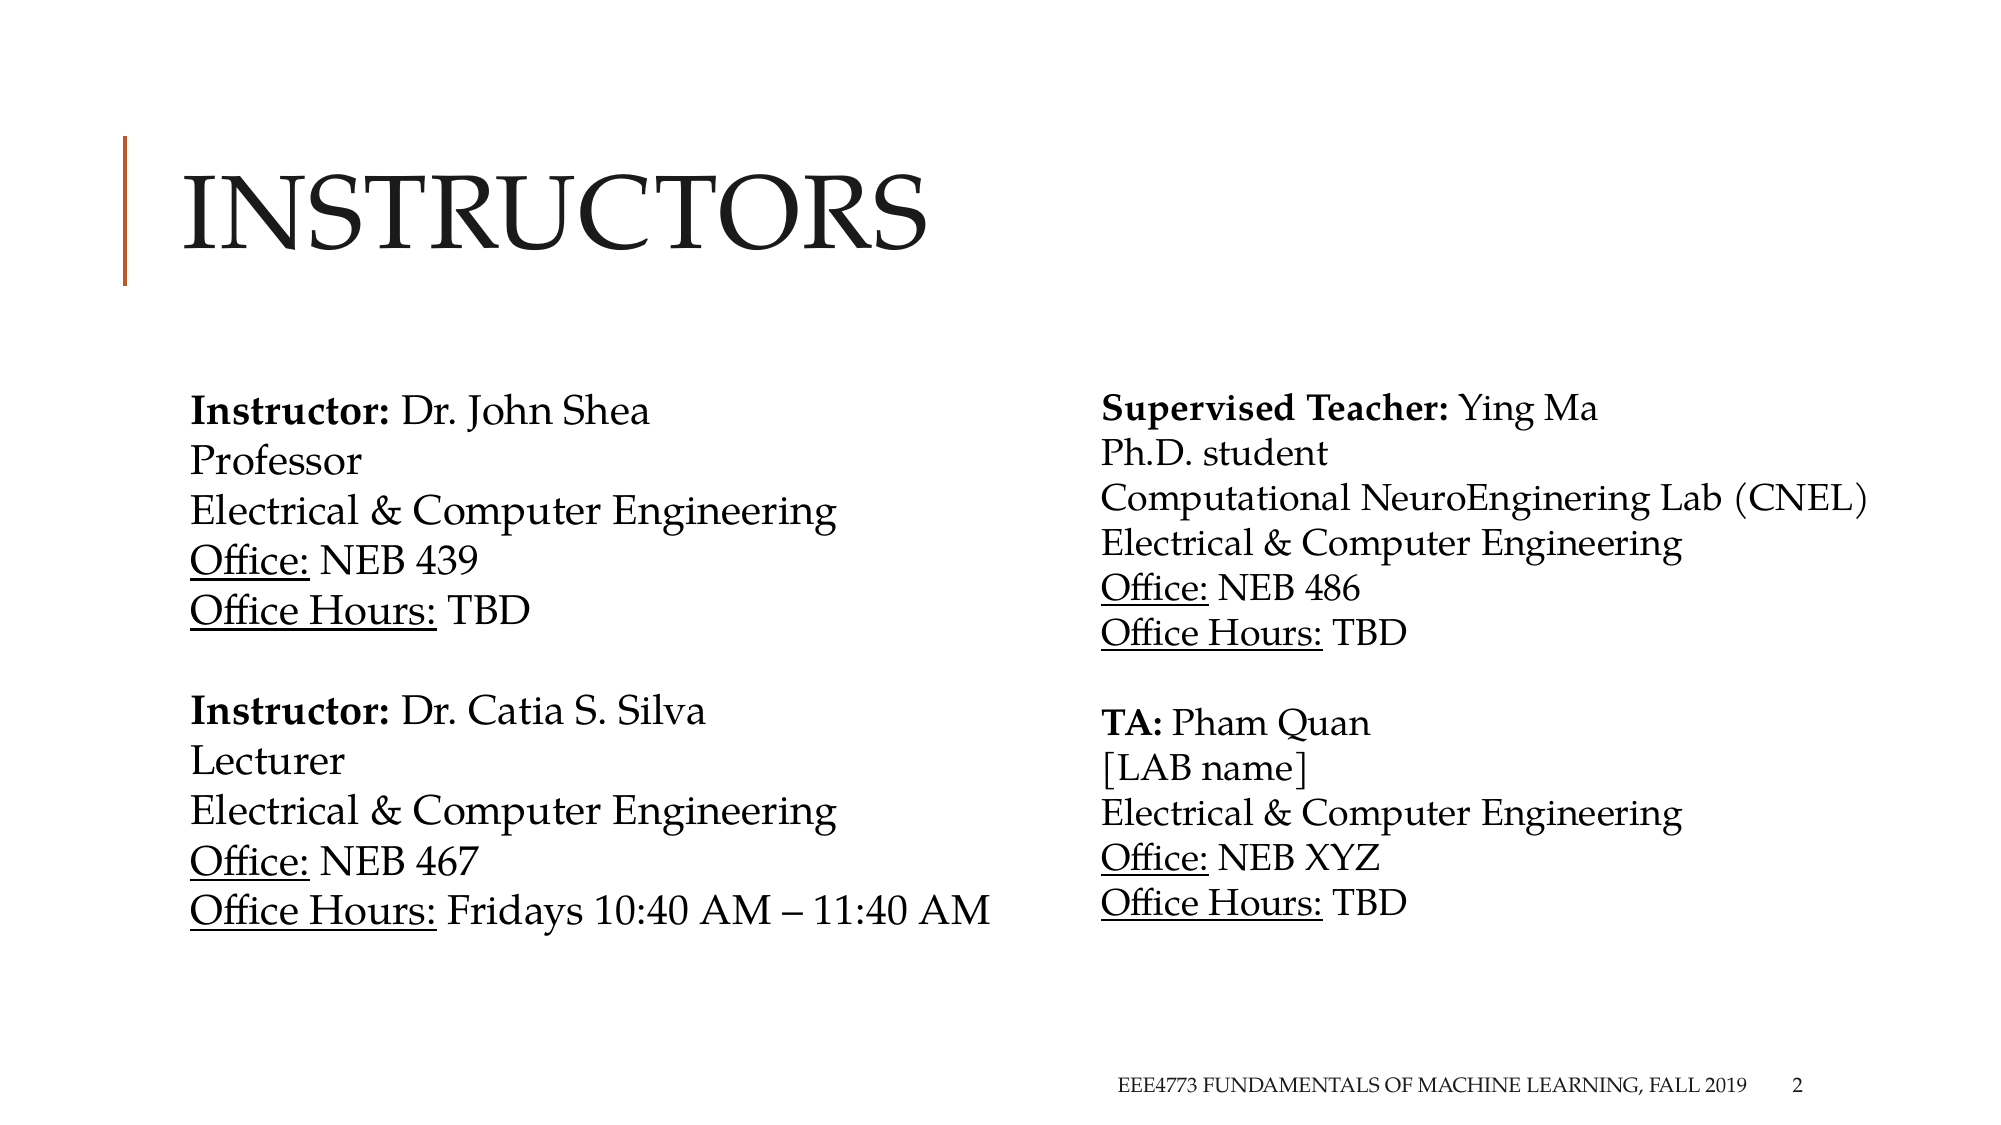

# Instructors
Instructor: Dr. John Shea
Professor
Electrical & Computer Engineering
Office: NEB 439
Office Hours: TBD

Instructor: Dr. Catia S. Silva
Lecturer
Electrical & Computer Engineering
Office: NEB 467
Office Hours: Fridays 10:40 AM – 11:40 AM

Supervised Teacher: Ying Ma
Ph.D. student
Computational NeuroEnginering Lab (CNEL)
Electrical & Computer Engineering
Office: NEB 486
Office Hours: TBD

TA: Pham Quan
[LAB name]
Electrical & Computer Engineering
Office: NEB XYZ
Office Hours: TBD

EEE4773 Fundamentals of Machine Learning, Fall 2019
2